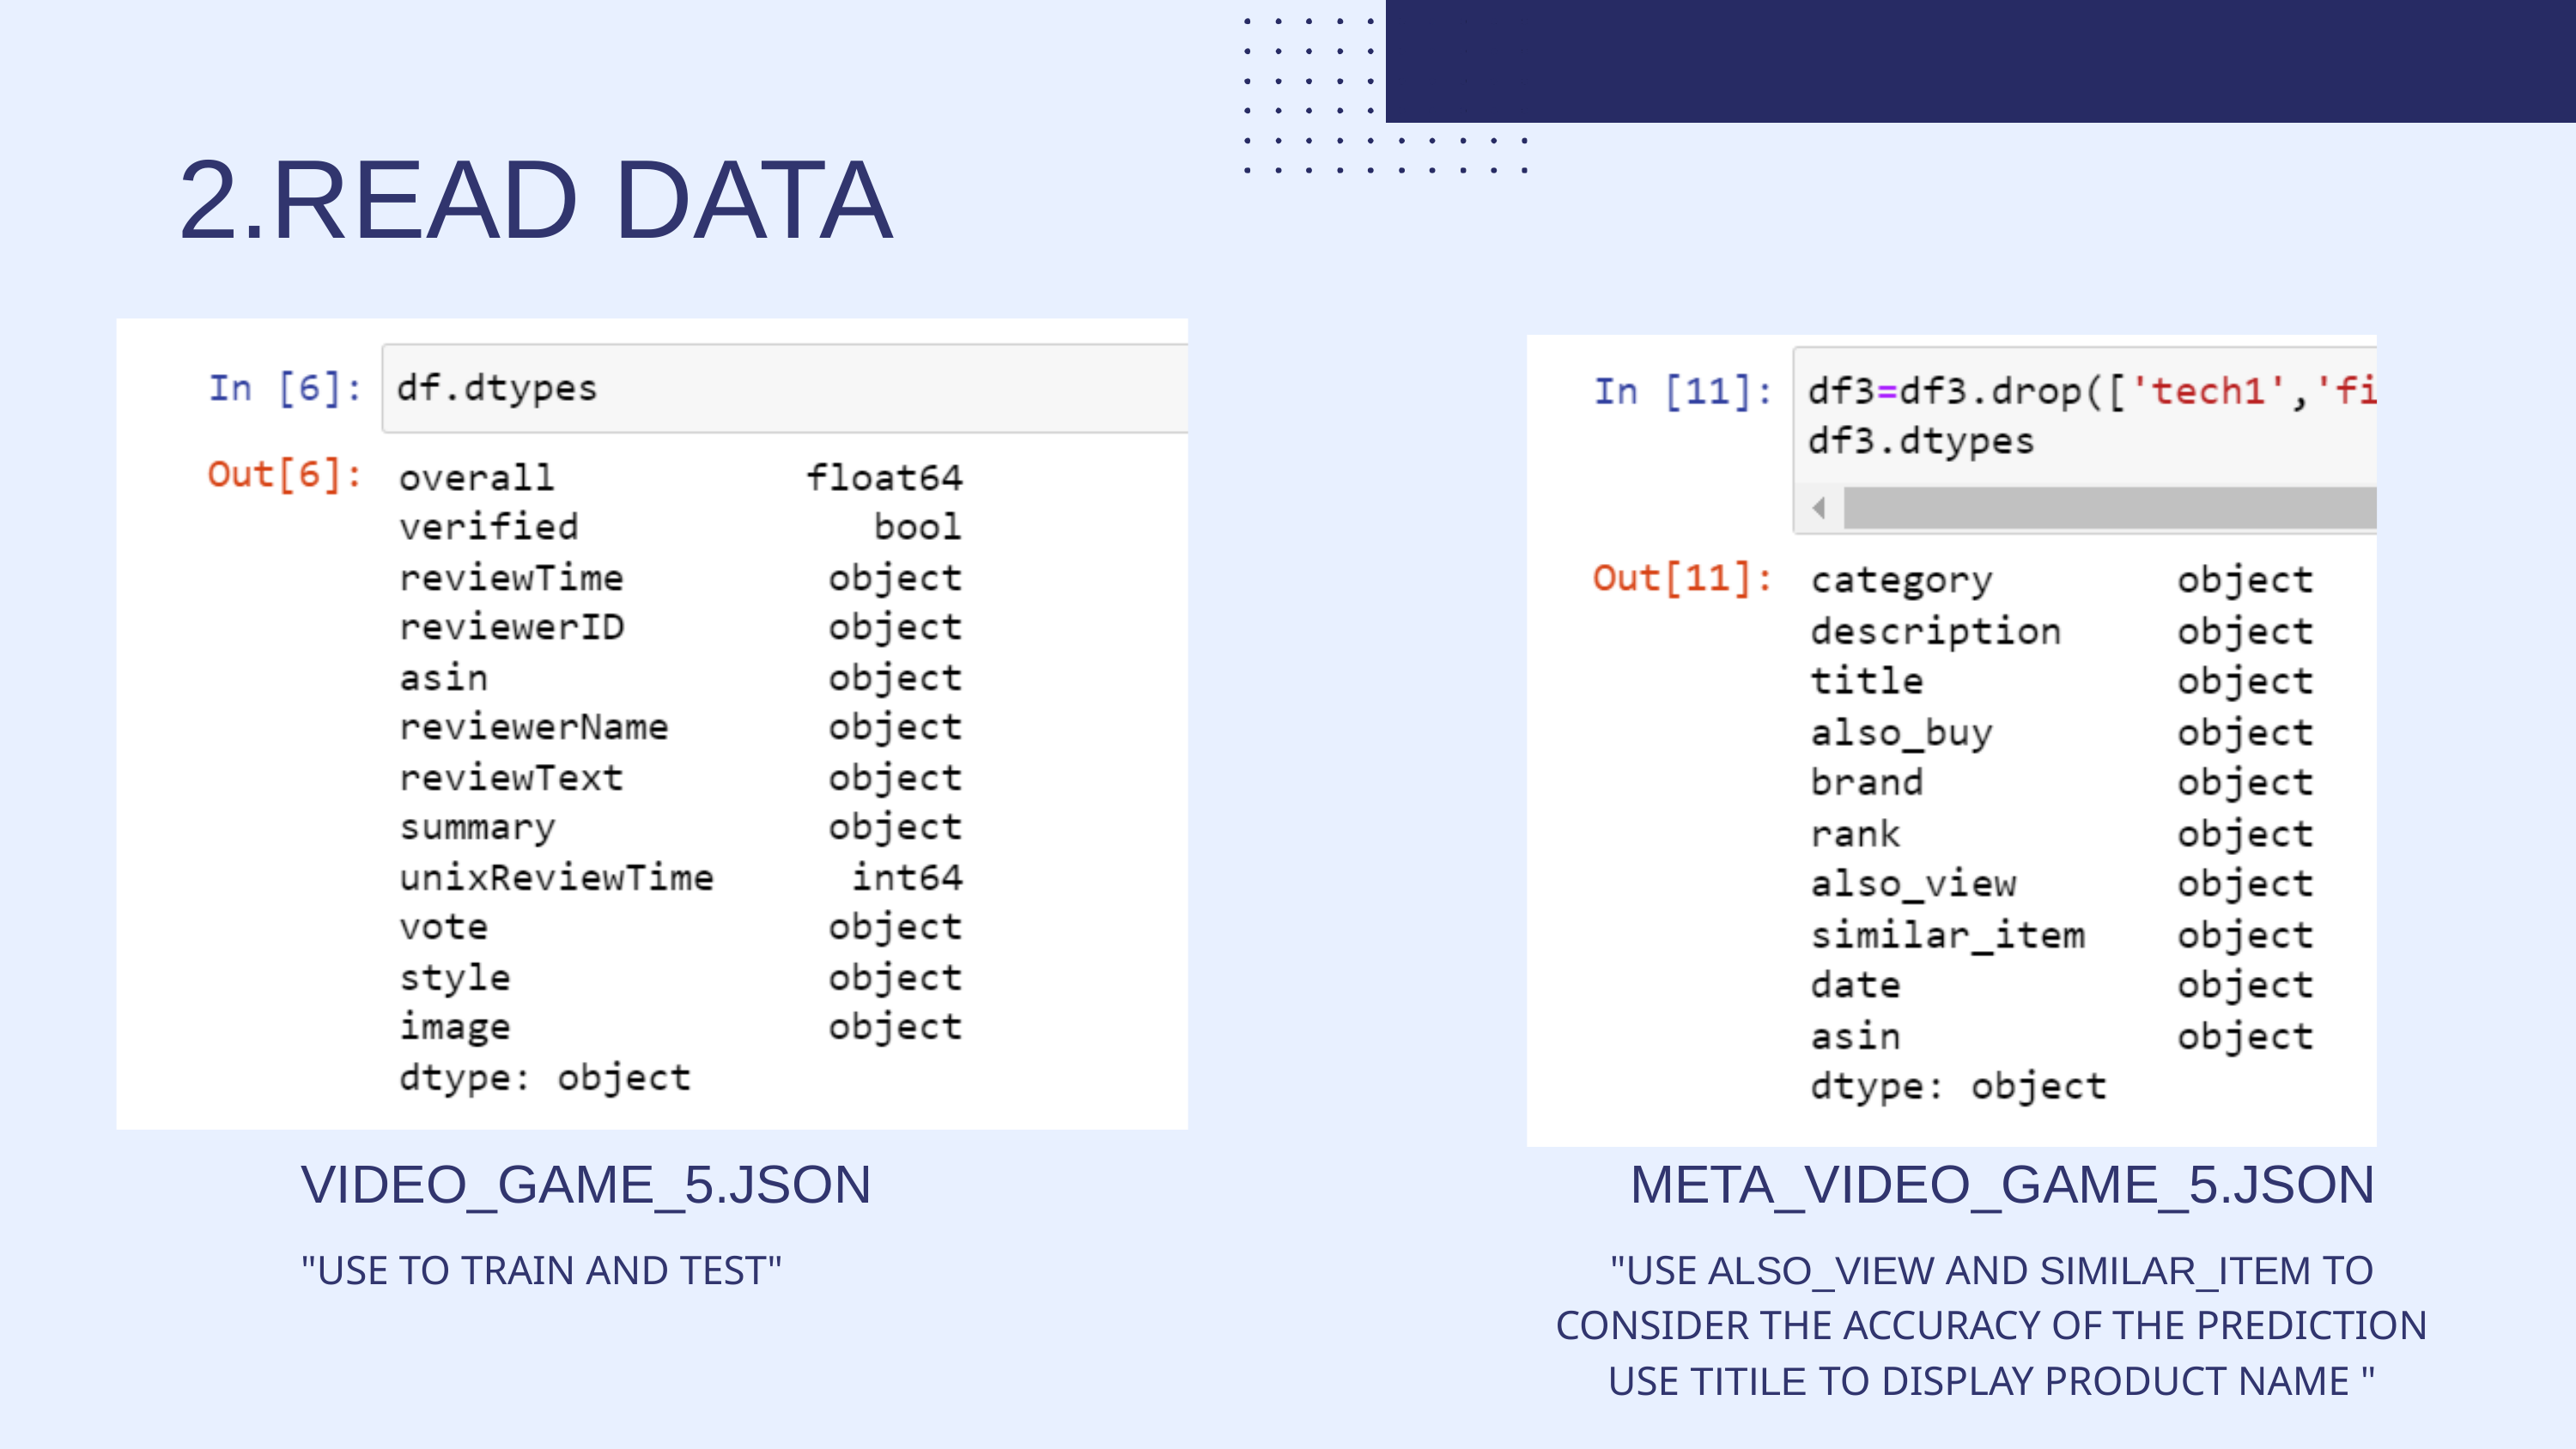

2.READ DATA

VIDEO_GAME_5.JSON
META_VIDEO_GAME_5.JSON
"USE TO TRAIN AND TEST"
"USE ALSO_VIEW AND SIMILAR_ITEM TO CONSIDER THE ACCURACY OF THE PREDICTION
USE TITILE TO DISPLAY PRODUCT NAME "